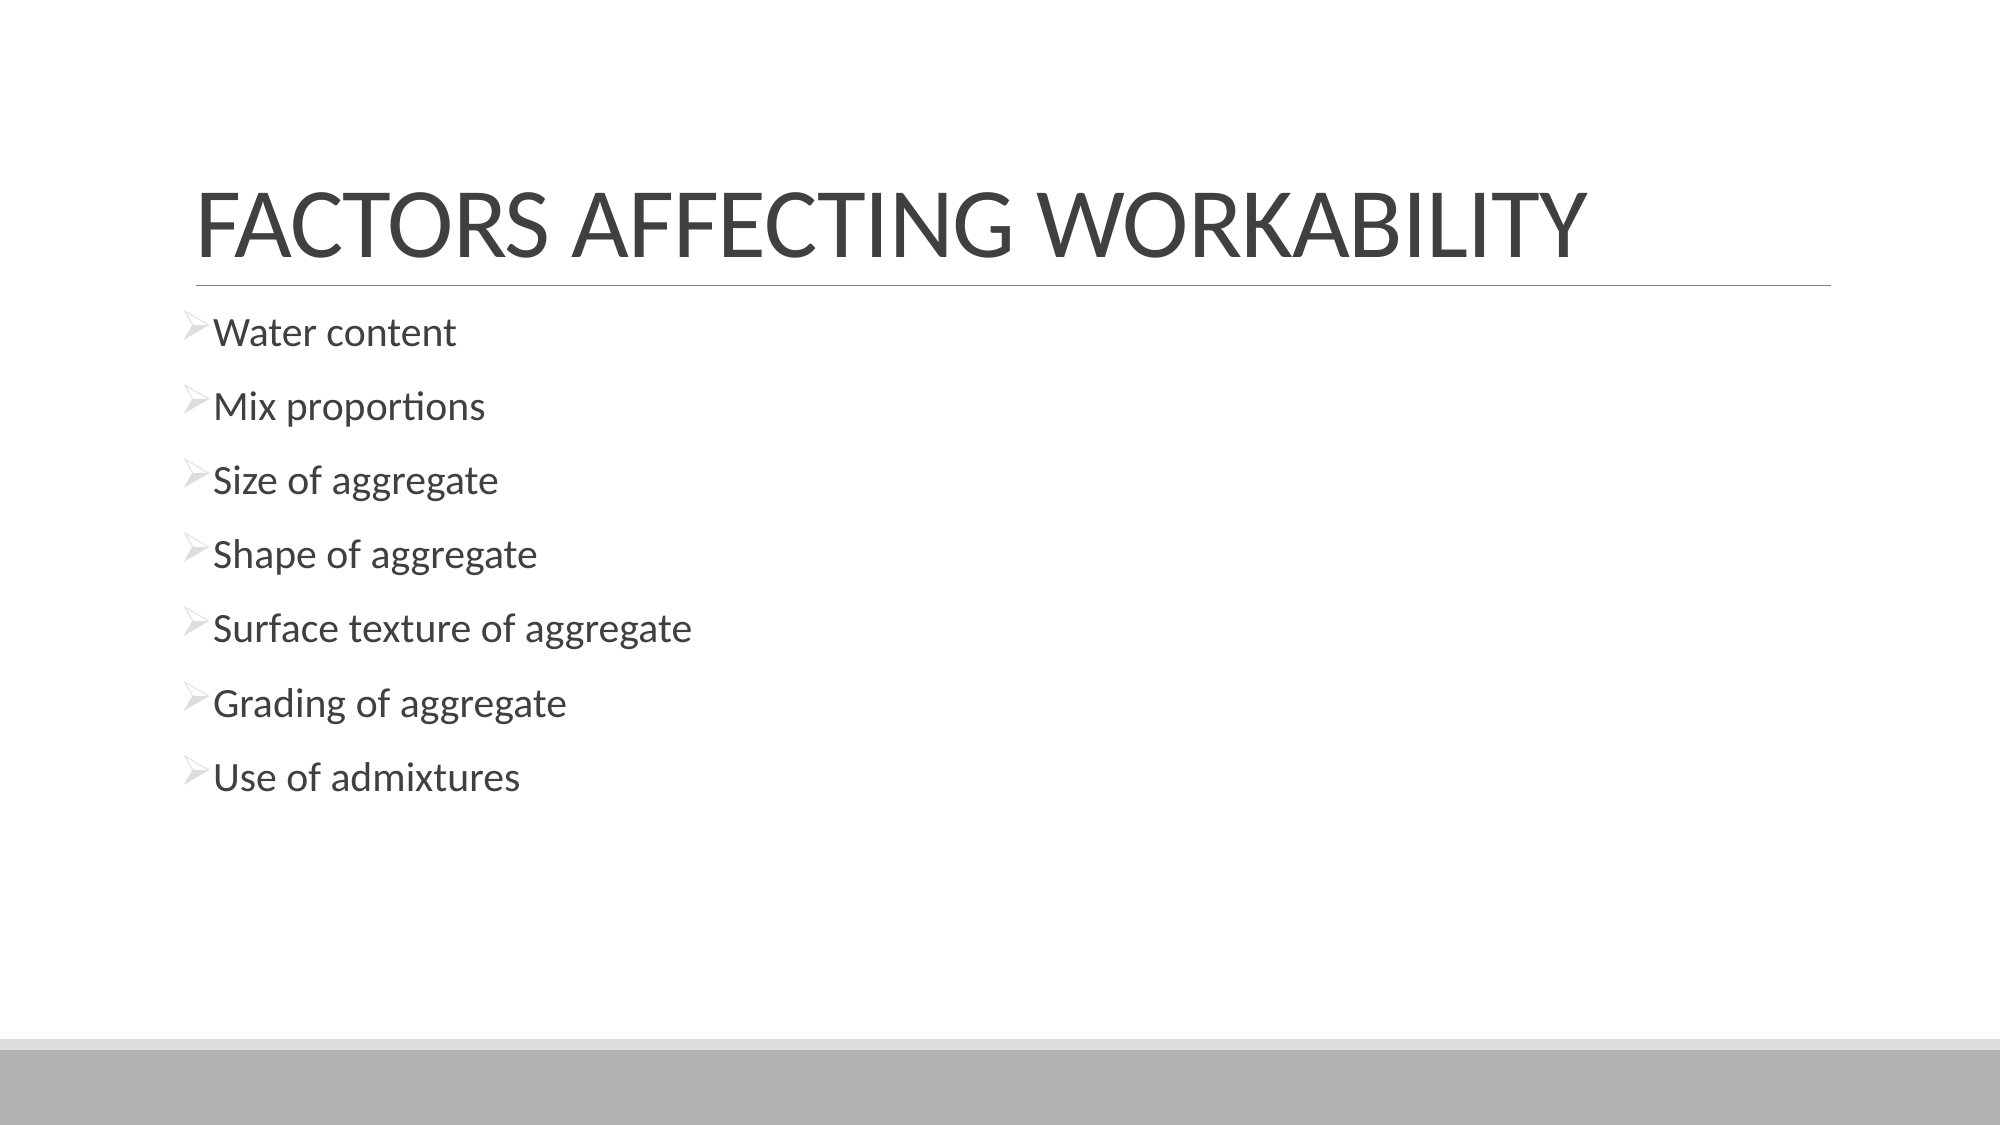

# FACTORS AFFECTING WORKABILITY
Water content
Mix proportions
Size of aggregate
Shape of aggregate
Surface texture of aggregate
Grading of aggregate
Use of admixtures